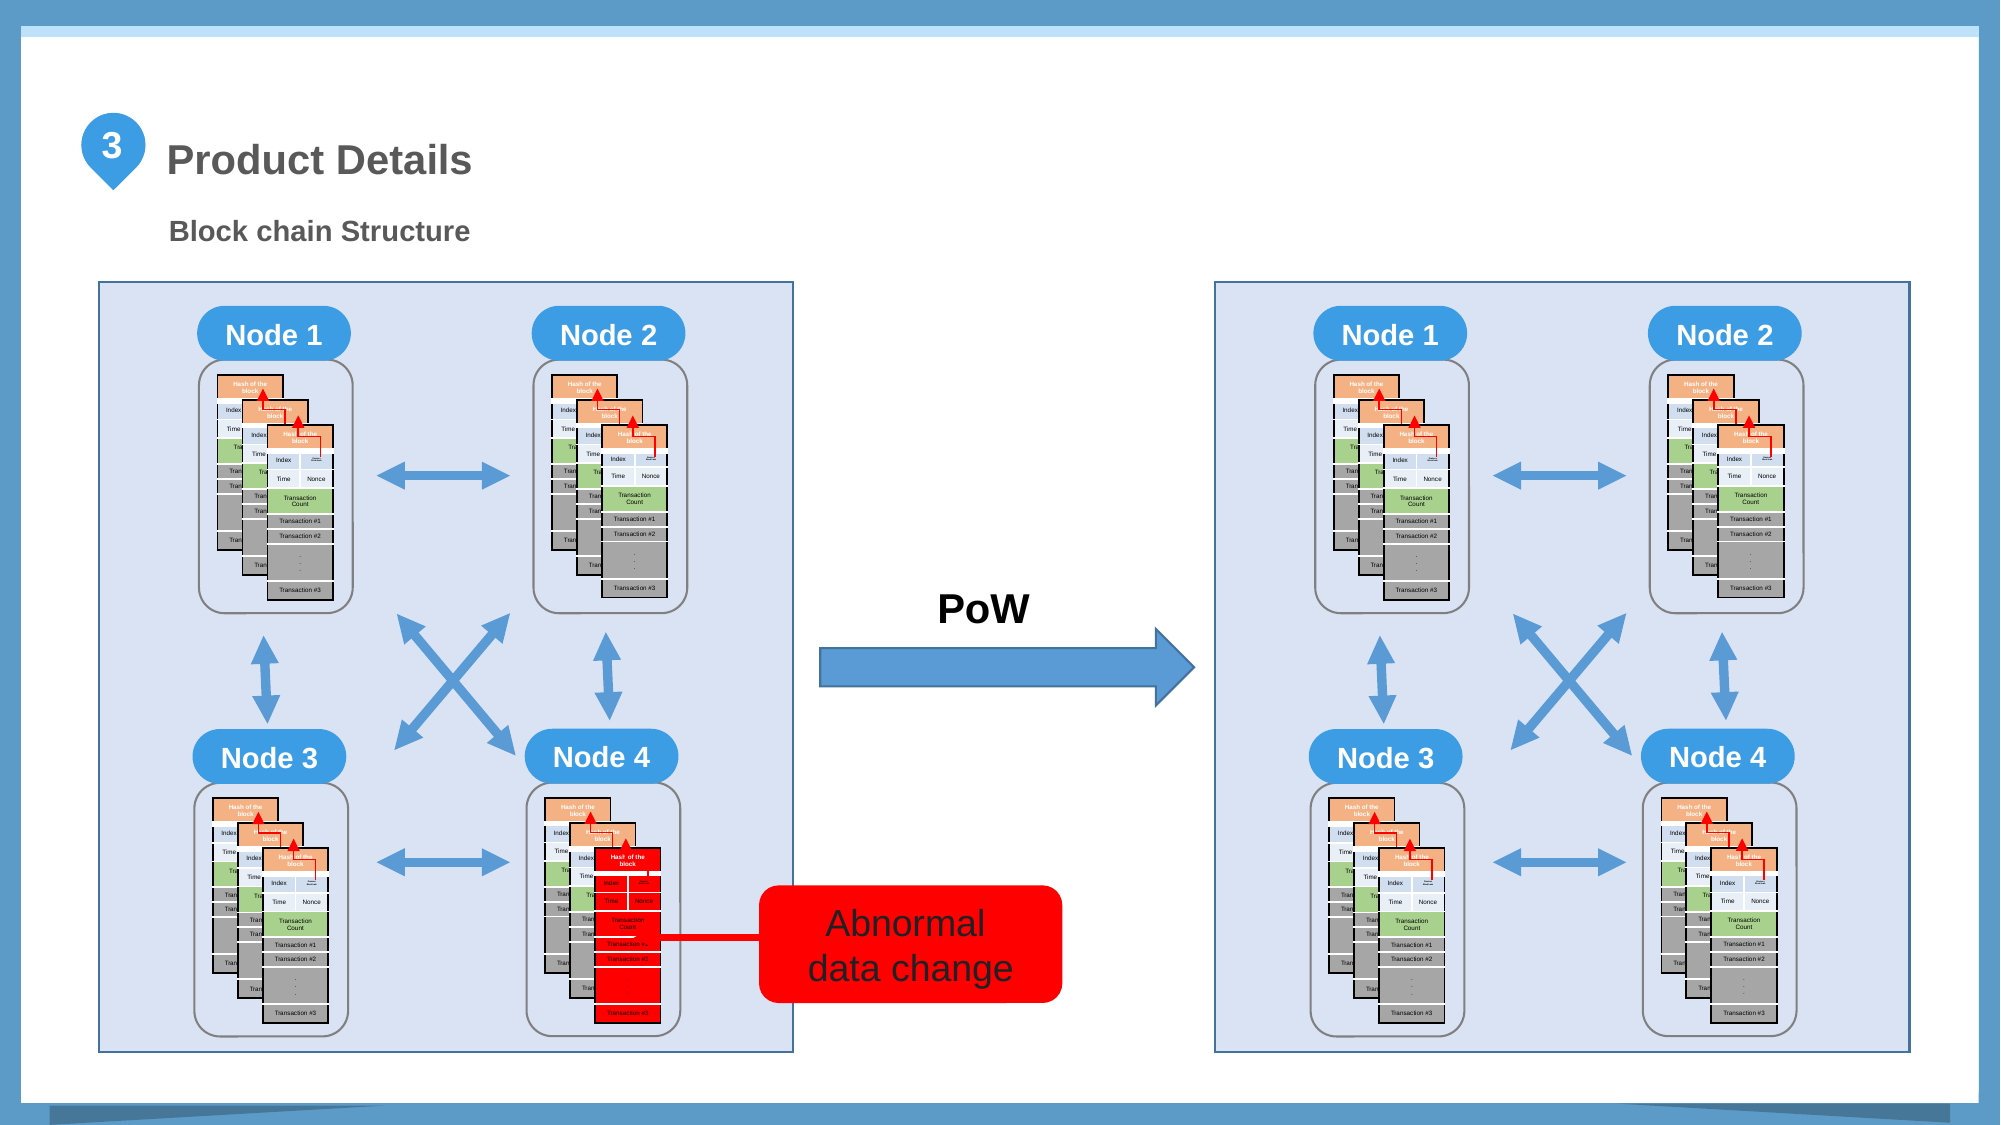

Product Details

2

3
Block chain Structure

Node 1
Node 2
Node 1
Node 2

| Hash of the block |  |
| --- | --- |
| Index | Previous Block hash |
| Time | Nonce |
| Transaction Count |  |
| Transaction #1 |  |
| Transaction #2 |  |
| . . . |  |
| Transaction #3 |  |
| Hash of the block |  |
| --- | --- |
| Index | Previous Block hash |
| Time | Nonce |
| Transaction Count |  |
| Transaction #1 |  |
| Transaction #2 |  |
| . . . |  |
| Transaction #3 |  |
| Hash of the block |  |
| --- | --- |
| Index | Previous Block hash |
| Time | Nonce |
| Transaction Count |  |
| Transaction #1 |  |
| Transaction #2 |  |
| . . . |  |
| Transaction #3 |  |
| Hash of the block |  |
| --- | --- |
| Index | Previous Block hash |
| Time | Nonce |
| Transaction Count |  |
| Transaction #1 |  |
| Transaction #2 |  |
| . . . |  |
| Transaction #3 |  |
| Hash of the block |  |
| --- | --- |
| Index | Previous Block hash |
| Time | Nonce |
| Transaction Count |  |
| Transaction #1 |  |
| Transaction #2 |  |
| . . . |  |
| Transaction #3 |  |
| Hash of the block |  |
| --- | --- |
| Index | Previous Block hash |
| Time | Nonce |
| Transaction Count |  |
| Transaction #1 |  |
| Transaction #2 |  |
| . . . |  |
| Transaction #3 |  |
| Hash of the block |  |
| --- | --- |
| Index | Previous Block hash |
| Time | Nonce |
| Transaction Count |  |
| Transaction #1 |  |
| Transaction #2 |  |
| . . . |  |
| Transaction #3 |  |
| Hash of the block |  |
| --- | --- |
| Index | Previous Block hash |
| Time | Nonce |
| Transaction Count |  |
| Transaction #1 |  |
| Transaction #2 |  |
| . . . |  |
| Transaction #3 |  |
| Hash of the block |  |
| --- | --- |
| Index | Previous Block hash |
| Time | Nonce |
| Transaction Count |  |
| Transaction #1 |  |
| Transaction #2 |  |
| . . . |  |
| Transaction #3 |  |
| Hash of the block |  |
| --- | --- |
| Index | Previous Block hash |
| Time | Nonce |
| Transaction Count |  |
| Transaction #1 |  |
| Transaction #2 |  |
| . . . |  |
| Transaction #3 |  |
| Hash of the block |  |
| --- | --- |
| Index | Previous Block hash |
| Time | Nonce |
| Transaction Count |  |
| Transaction #1 |  |
| Transaction #2 |  |
| . . . |  |
| Transaction #3 |  |
| Hash of the block |  |
| --- | --- |
| Index | Previous Block hash |
| Time | Nonce |
| Transaction Count |  |
| Transaction #1 |  |
| Transaction #2 |  |
| . . . |  |
| Transaction #3 |  |
PoW

Node 4
Node 4
Node 3
Node 3

| Hash of the block |  |
| --- | --- |
| Index | Previous Block hash |
| Time | Nonce |
| Transaction Count |  |
| Transaction #1 |  |
| Transaction #2 |  |
| . . . |  |
| Transaction #3 |  |
| Hash of the block |  |
| --- | --- |
| Index | Previous Block hash |
| Time | Nonce |
| Transaction Count |  |
| Transaction #1 |  |
| Transaction #2 |  |
| . . . |  |
| Transaction #3 |  |
| Hash of the block |  |
| --- | --- |
| Index | Previous Block hash |
| Time | Nonce |
| Transaction Count |  |
| Transaction #1 |  |
| Transaction #2 |  |
| . . . |  |
| Transaction #3 |  |
| Hash of the block |  |
| --- | --- |
| Index | Previous Block hash |
| Time | Nonce |
| Transaction Count |  |
| Transaction #1 |  |
| Transaction #2 |  |
| . . . |  |
| Transaction #3 |  |
| Hash of the block |  |
| --- | --- |
| Index | Previous Block hash |
| Time | Nonce |
| Transaction Count |  |
| Transaction #1 |  |
| Transaction #2 |  |
| . . . |  |
| Transaction #3 |  |
| Hash of the block |  |
| --- | --- |
| Index | Previous Block hash |
| Time | Nonce |
| Transaction Count |  |
| Transaction #1 |  |
| Transaction #2 |  |
| . . . |  |
| Transaction #3 |  |
| Hash of the block |  |
| --- | --- |
| Index | Previous Block hash |
| Time | Nonce |
| Transaction Count |  |
| Transaction #1 |  |
| Transaction #2 |  |
| . . . |  |
| Transaction #3 |  |
| Hash of the block |  |
| --- | --- |
| Index | Previous Block hash |
| Time | Nonce |
| Transaction Count |  |
| Transaction #1 |  |
| Transaction #2 |  |
| . . . |  |
| Transaction #3 |  |
| Hash of the block |  |
| --- | --- |
| Index | Previous Block hash |
| Time | Nonce |
| Transaction Count |  |
| Transaction #1 |  |
| Transaction #2 |  |
| . . . |  |
| Transaction #3 |  |
| Hash of the block |  |
| --- | --- |
| Index | Previous Block hash |
| Time | Nonce |
| Transaction Count |  |
| Transaction #1 |  |
| Transaction #2 |  |
| . . . |  |
| Transaction #3 |  |
| Hash of the block |  |
| --- | --- |
| Index | Previous Block hash |
| Time | Nonce |
| Transaction Count |  |
| Transaction #1 |  |
| Transaction #2 |  |
| . . . |  |
| Transaction #3 |  |
| Hash of the block |  |
| --- | --- |
| Index | Previous Block hash |
| Time | Nonce |
| Transaction Count |  |
| Transaction #1 |  |
| Transaction #2 |  |
| . . . |  |
| Transaction #3 |  |
Abnormal
data change